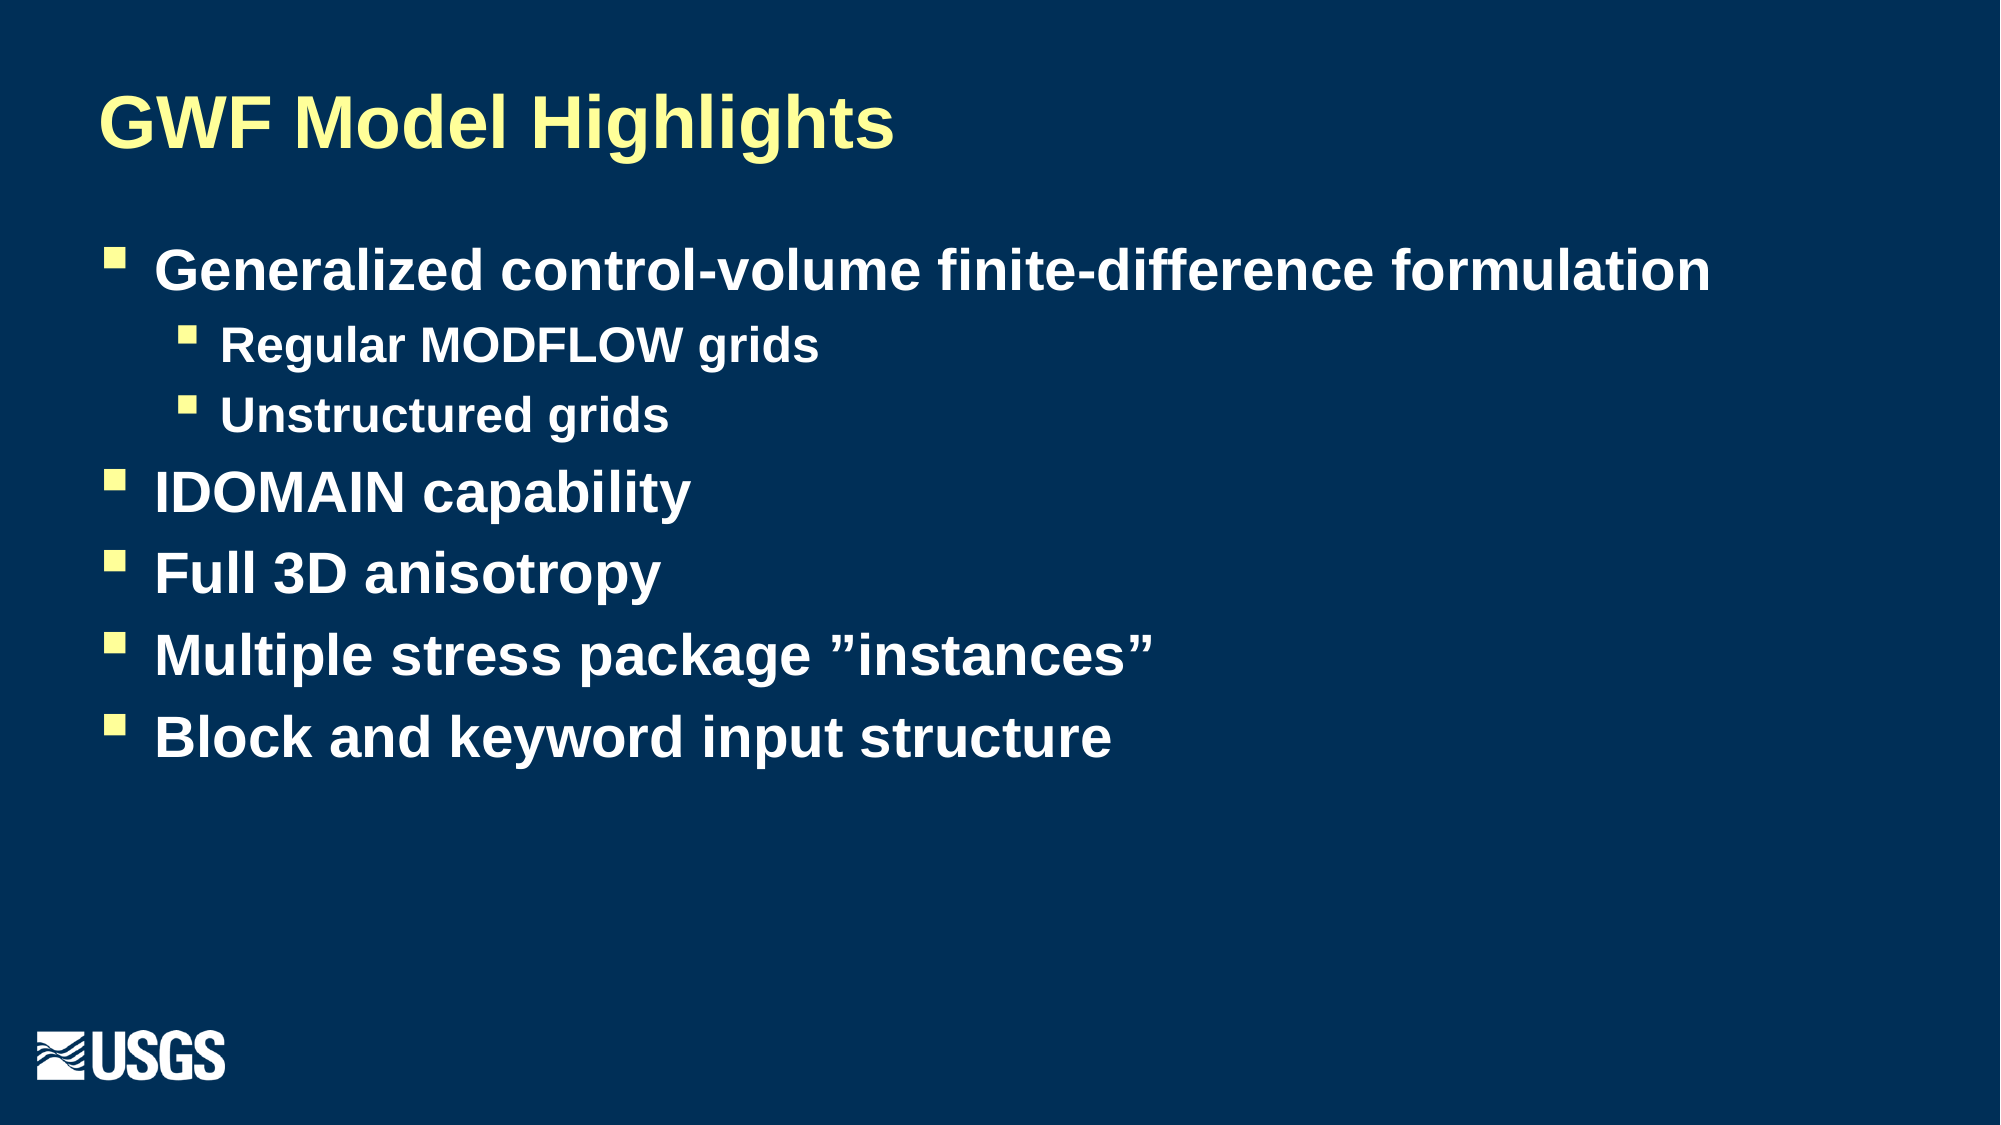

# GWF Model Highlights
Generalized control-volume finite-difference formulation
Regular MODFLOW grids
Unstructured grids
IDOMAIN capability
Full 3D anisotropy
Multiple stress package ”instances”
Block and keyword input structure